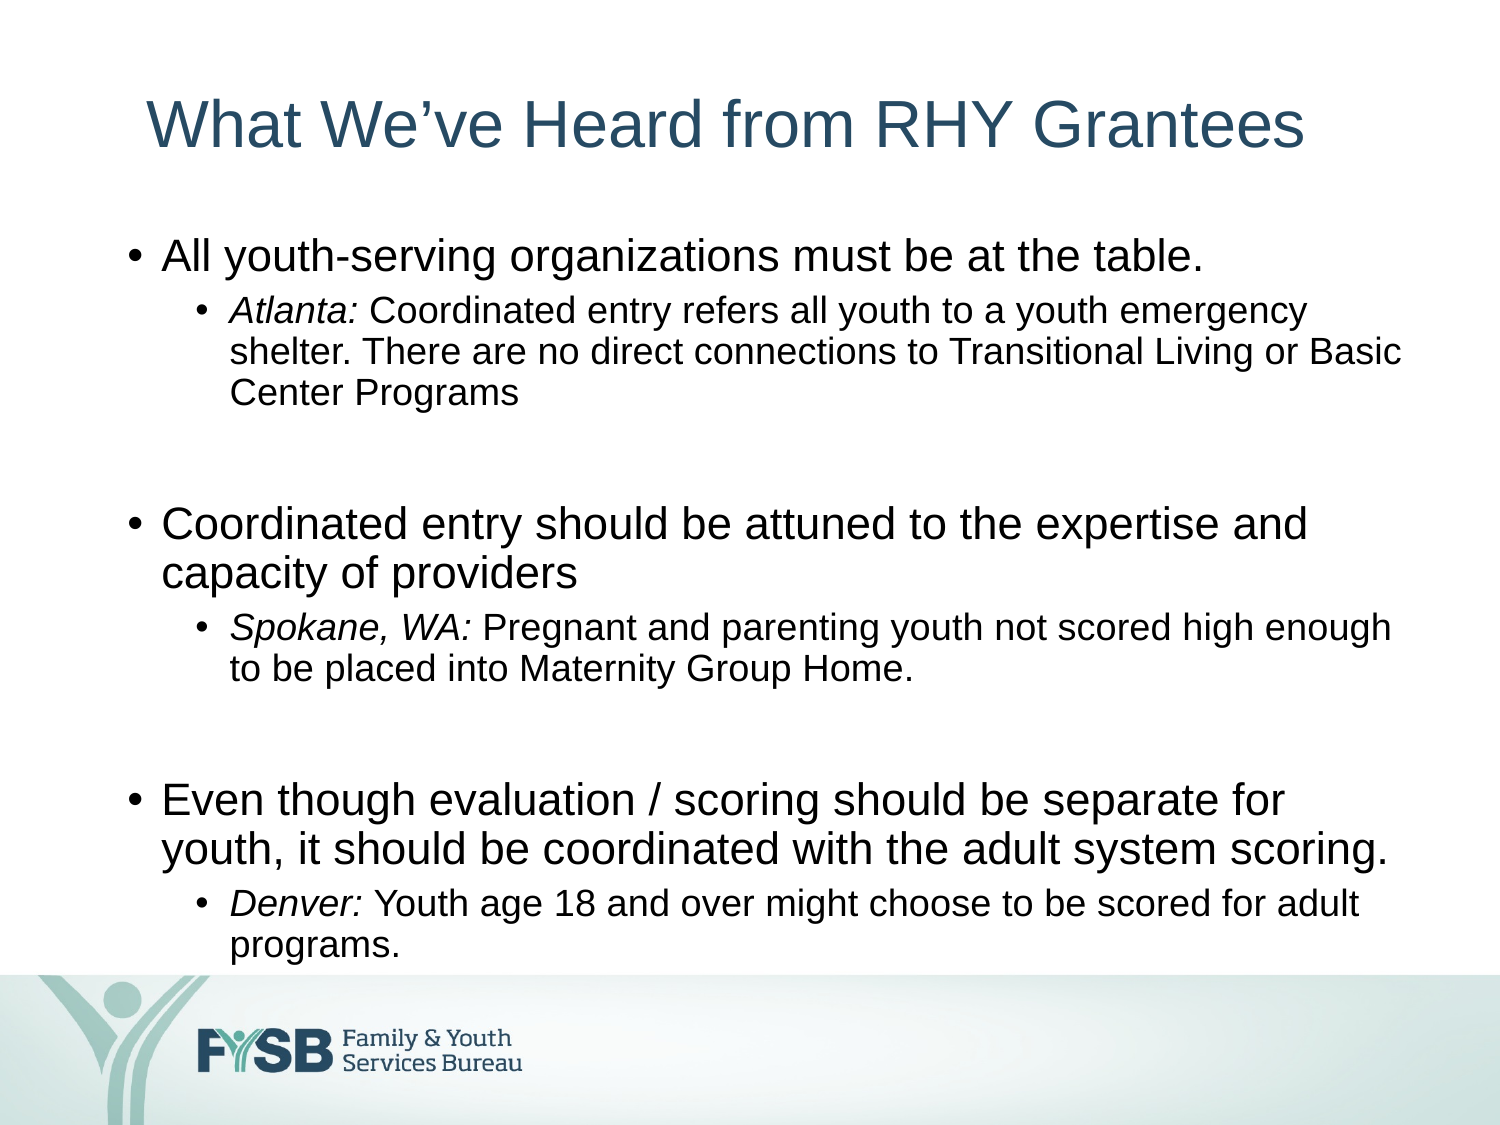

# What We’ve Heard from RHY Grantees
All youth-serving organizations must be at the table.
Atlanta: Coordinated entry refers all youth to a youth emergency shelter. There are no direct connections to Transitional Living or Basic Center Programs

Coordinated entry should be attuned to the expertise and capacity of providers
Spokane, WA: Pregnant and parenting youth not scored high enough to be placed into Maternity Group Home.

Even though evaluation / scoring should be separate for youth, it should be coordinated with the adult system scoring.
Denver: Youth age 18 and over might choose to be scored for adult programs.